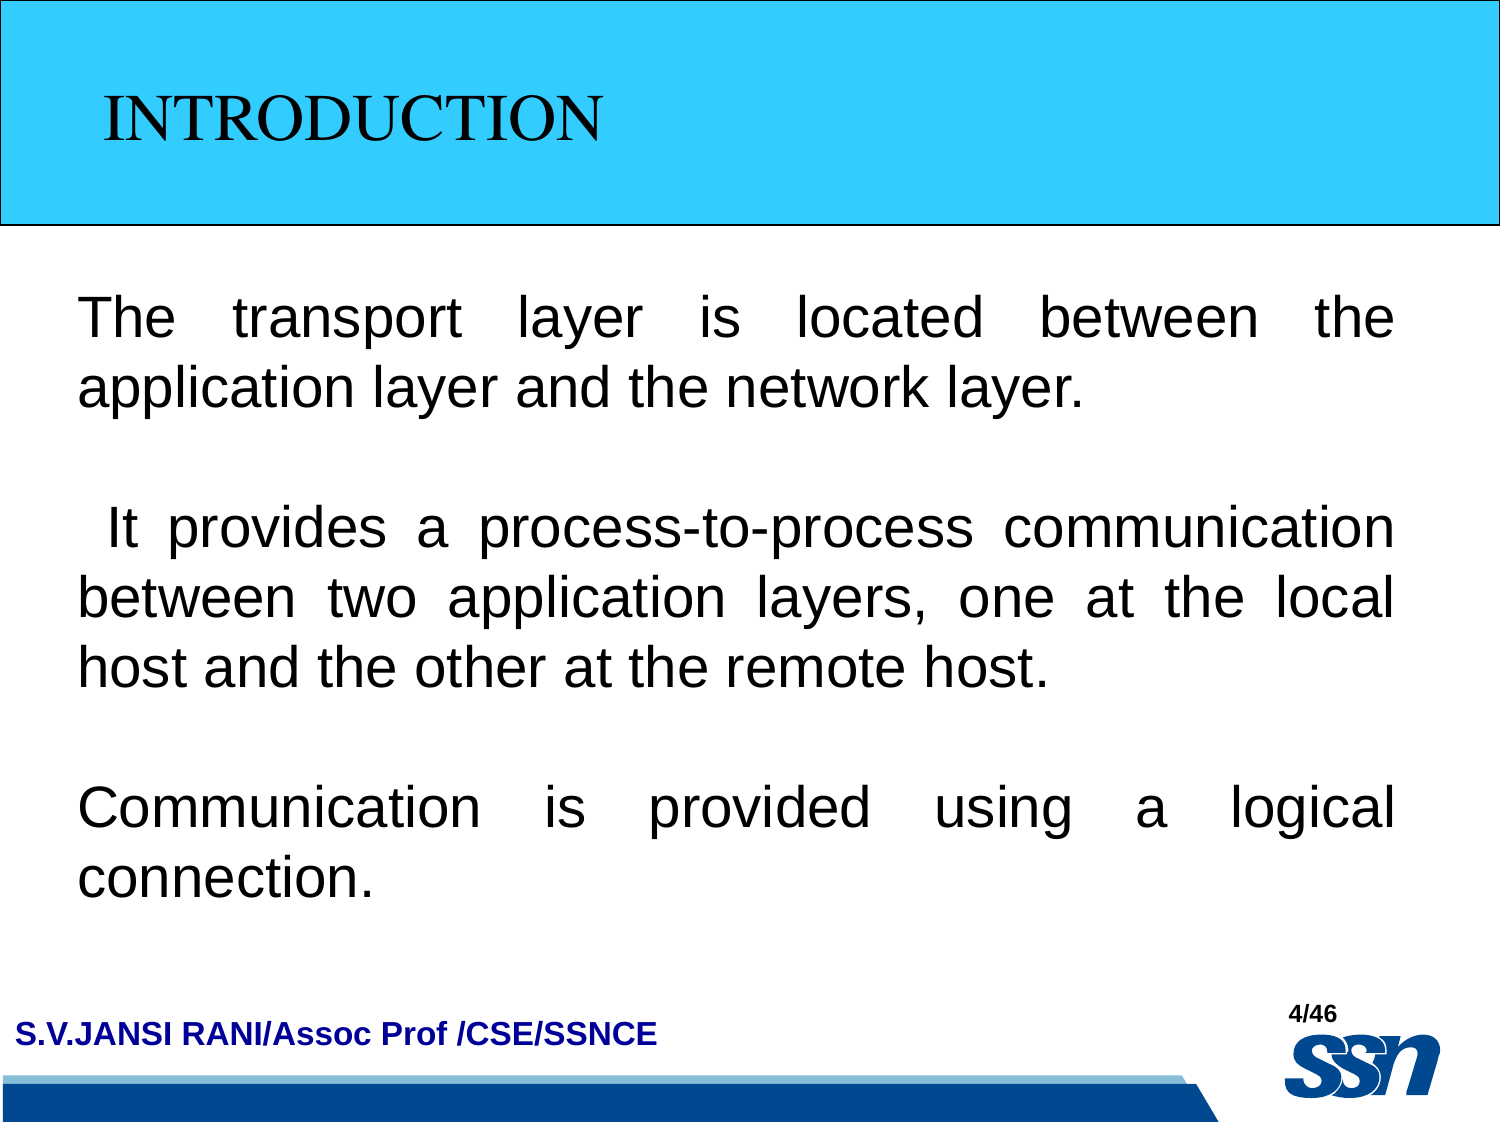

INTRODUCTION

The transport layer is located between the application layer and the network layer.

 It provides a process-to-process communication between two application layers, one at the local host and the other at the remote host.

Communication is provided using a logical connection.